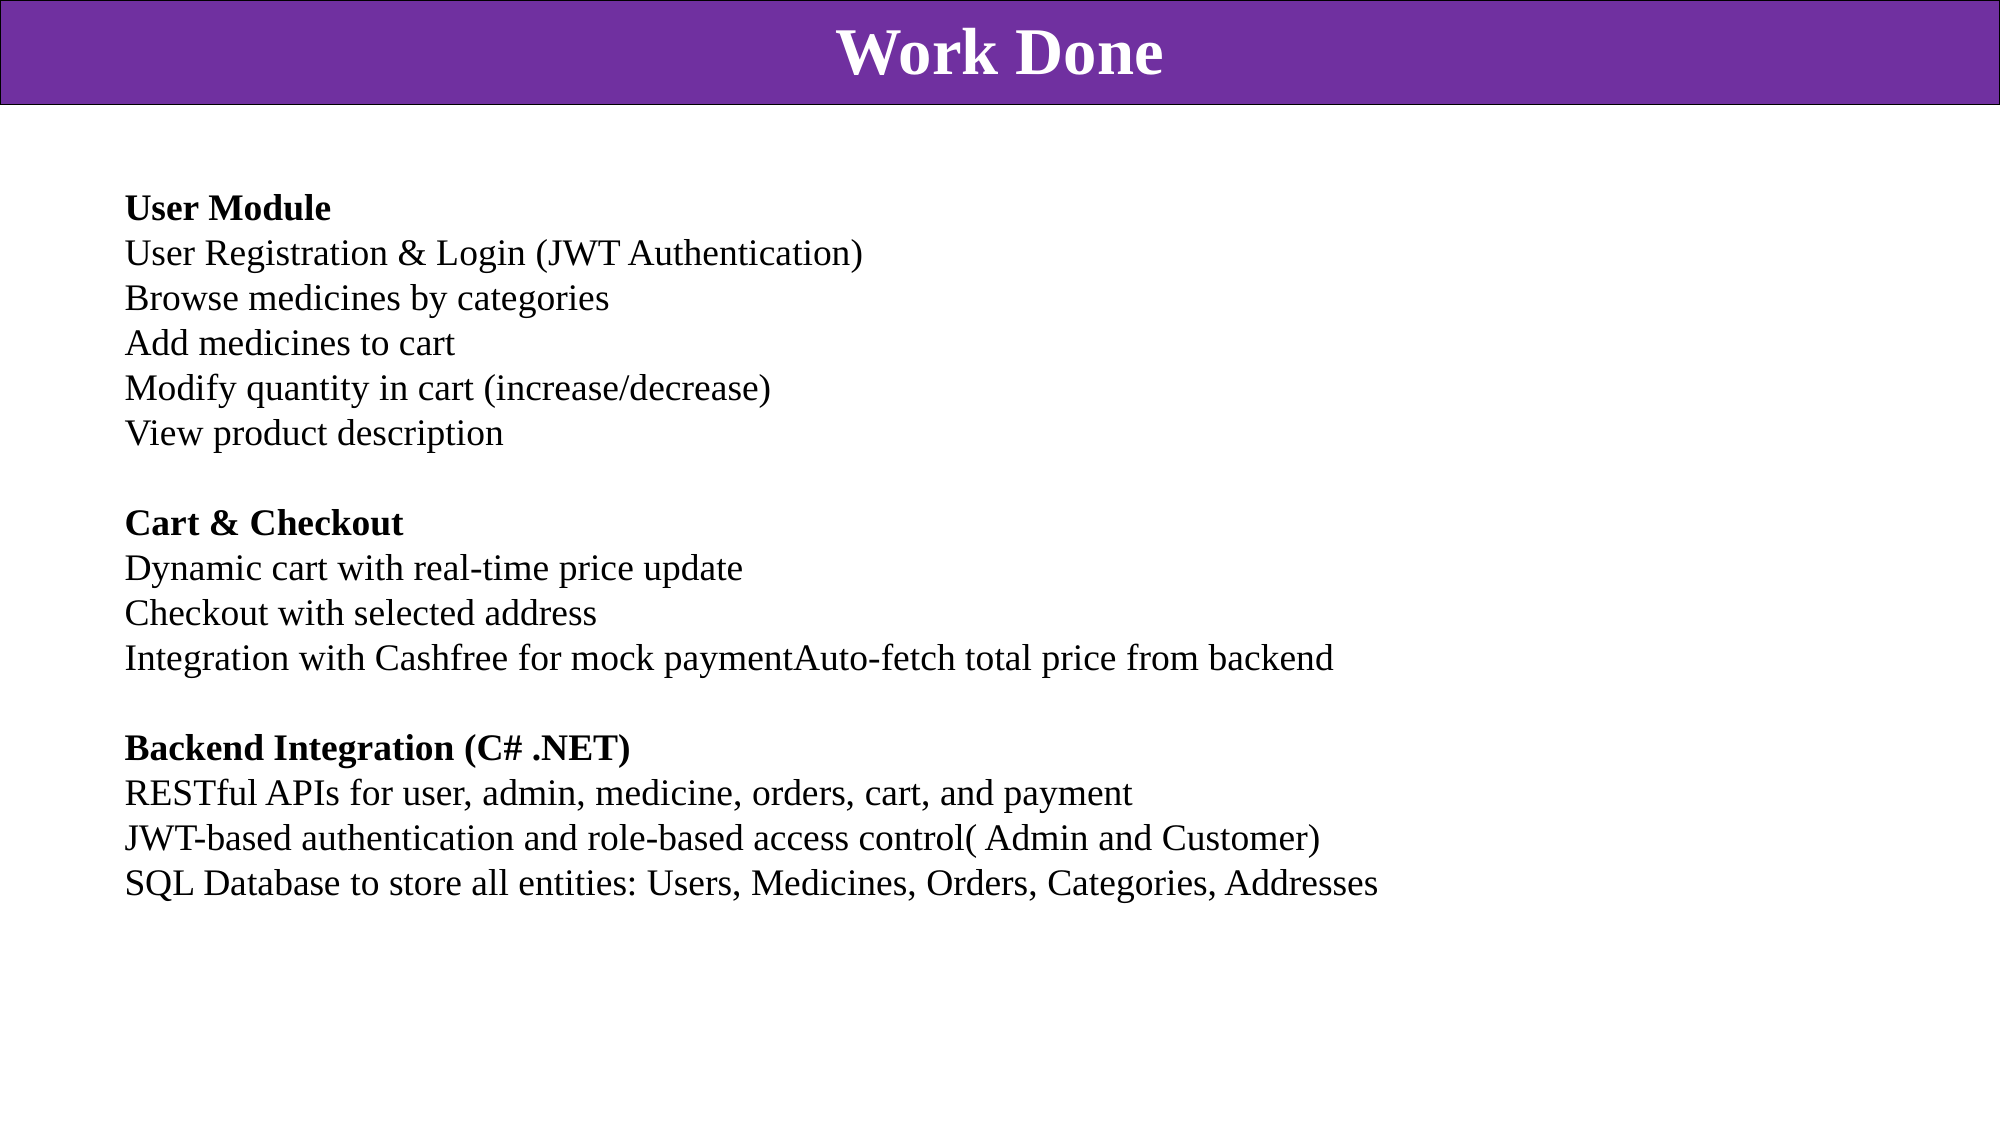

Work Done
User Module
User Registration & Login (JWT Authentication)
Browse medicines by categories
Add medicines to cart
Modify quantity in cart (increase/decrease)
View product description

Cart & Checkout
Dynamic cart with real-time price update
Checkout with selected address
Integration with Cashfree for mock paymentAuto-fetch total price from backend

Backend Integration (C# .NET)
RESTful APIs for user, admin, medicine, orders, cart, and payment
JWT-based authentication and role-based access control( Admin and Customer)
SQL Database to store all entities: Users, Medicines, Orders, Categories, Addresses